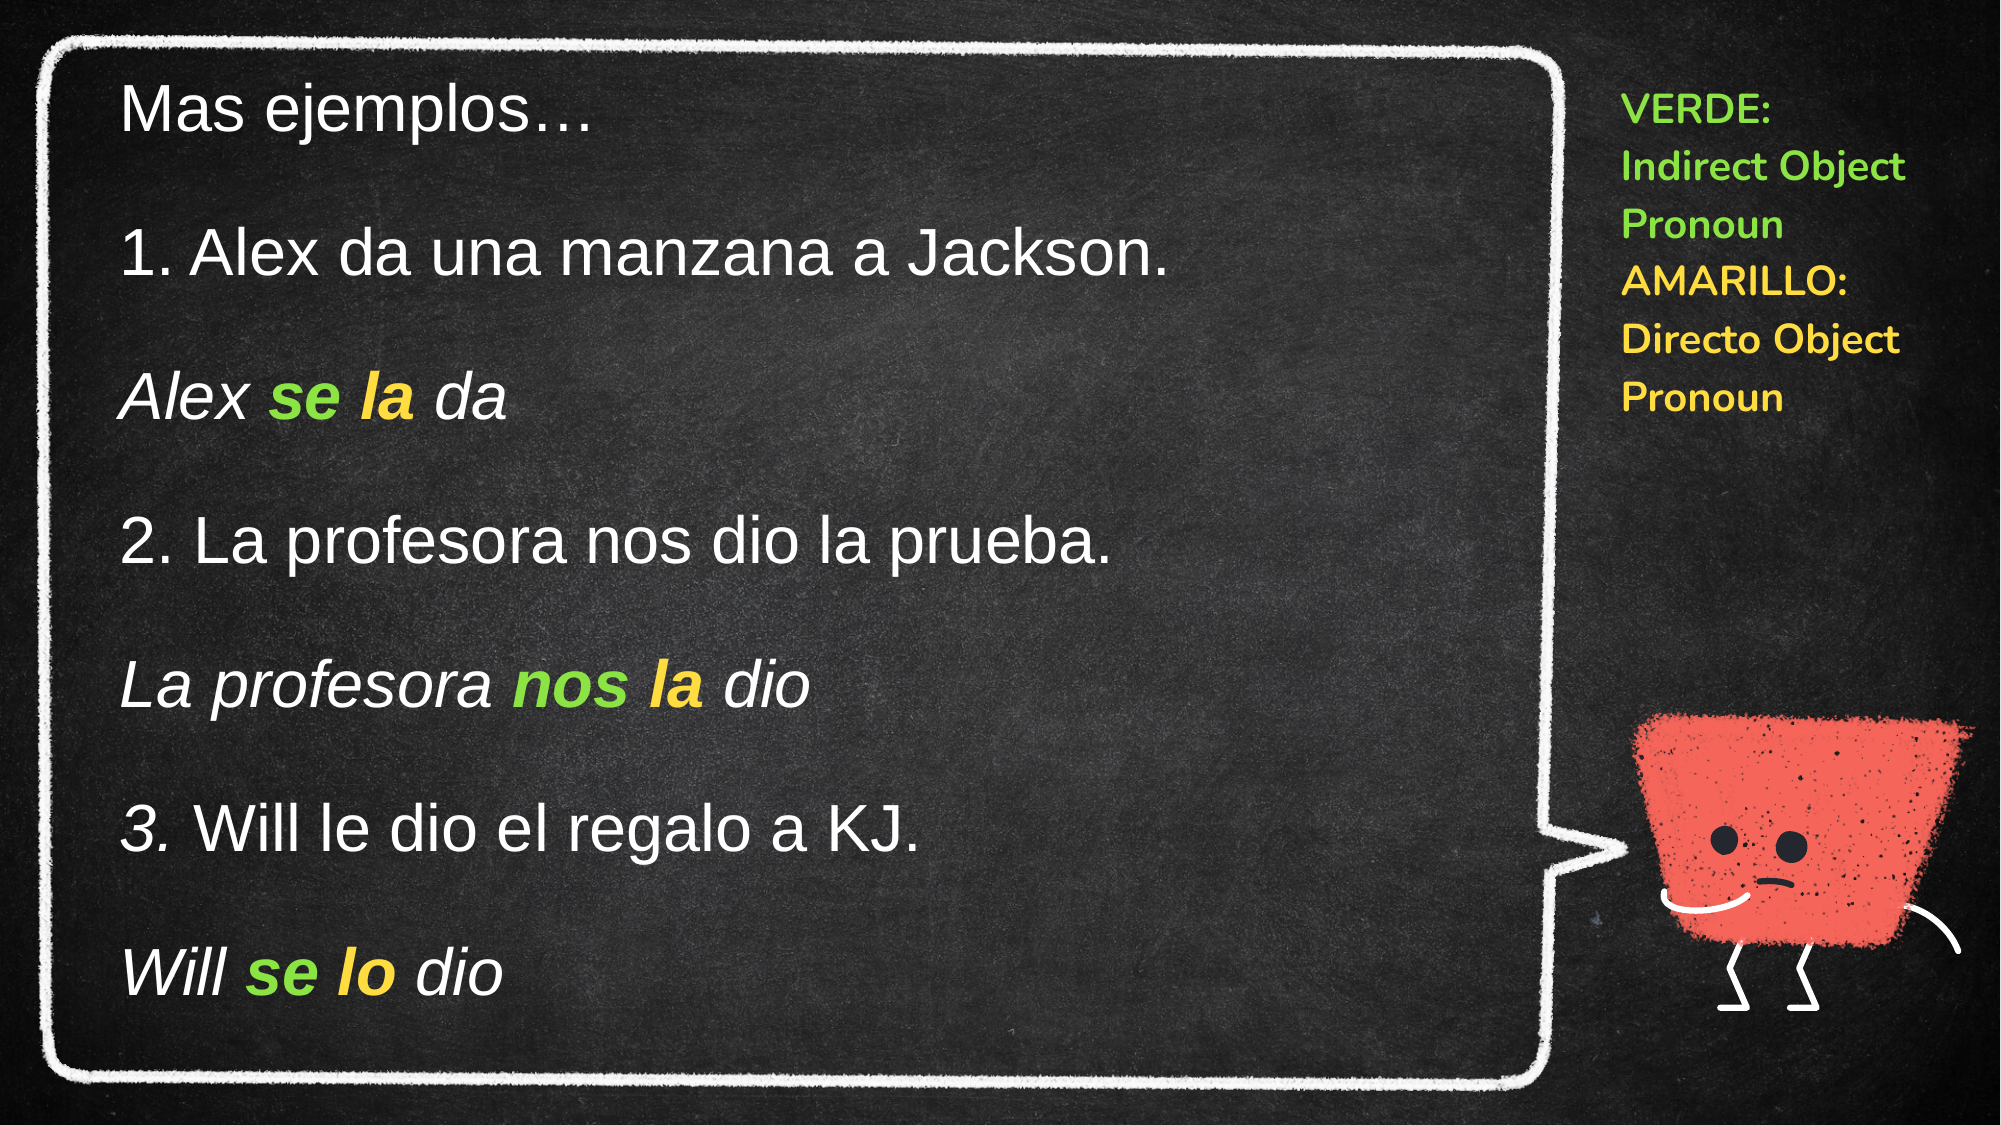

# Mas ejemplos… 1. Alex da una manzana a Jackson. Alex se la da 2. La profesora nos dio la prueba. La profesora nos la dio 3. Will le dio el regalo a KJ. Will se lo dio
VERDE: Indirect Object Pronoun
AMARILLO:
Directo Object Pronoun